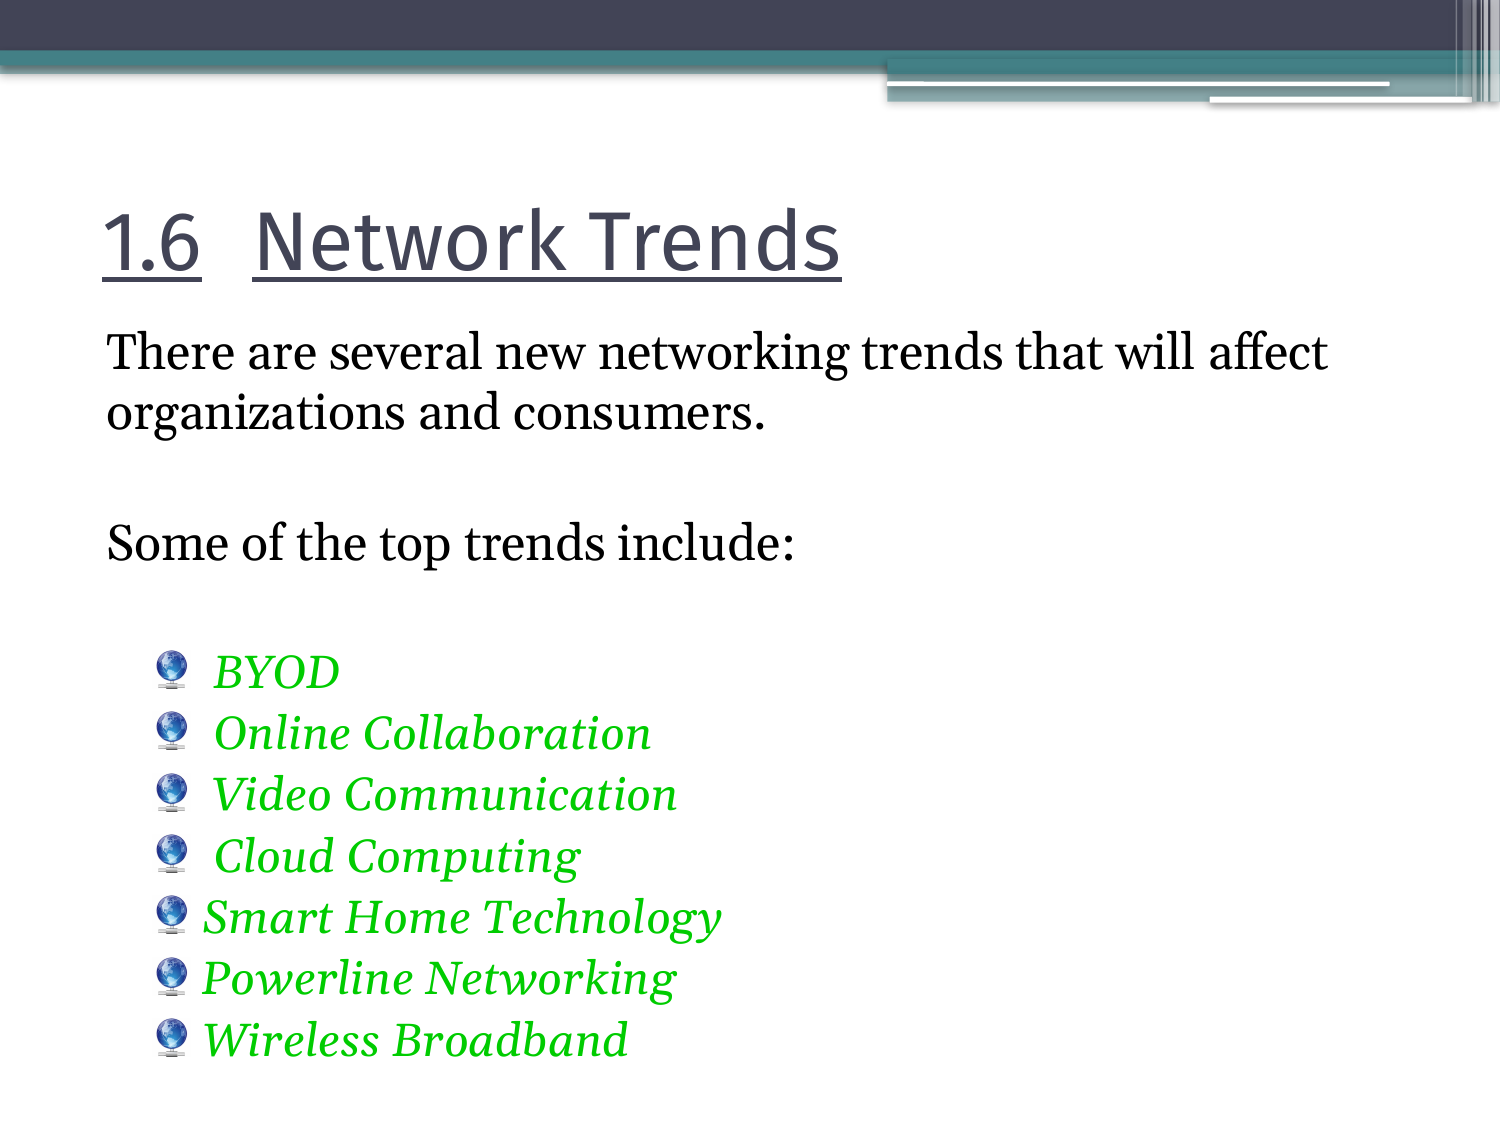

# 1.6	Network Trends
There are several new networking trends that will affect organizations and consumers.

Some of the top trends include:

 BYOD
 Online Collaboration
 Video Communication
 Cloud Computing
Smart Home Technology
Powerline Networking
Wireless Broadband